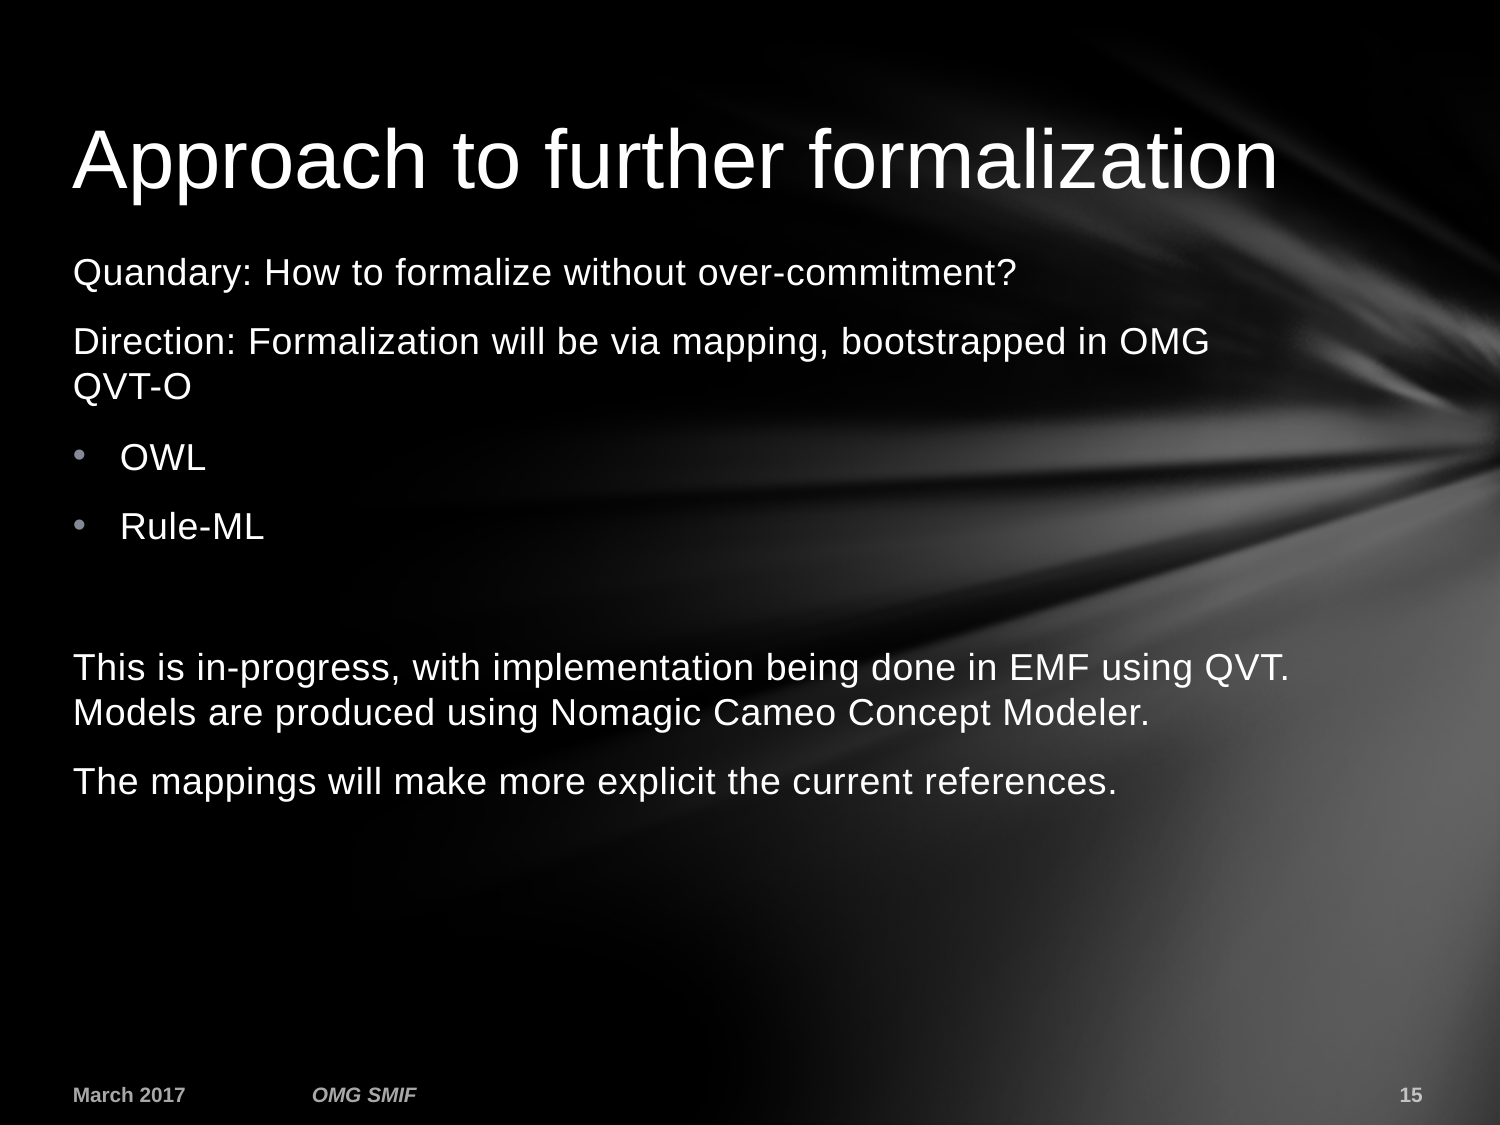

# Approach to further formalization
Quandary: How to formalize without over-commitment?
Direction: Formalization will be via mapping, bootstrapped in OMG QVT-O
OWL
Rule-ML

This is in-progress, with implementation being done in EMF using QVT. Models are produced using Nomagic Cameo Concept Modeler.
The mappings will make more explicit the current references.

March 2017
OMG SMIF
15